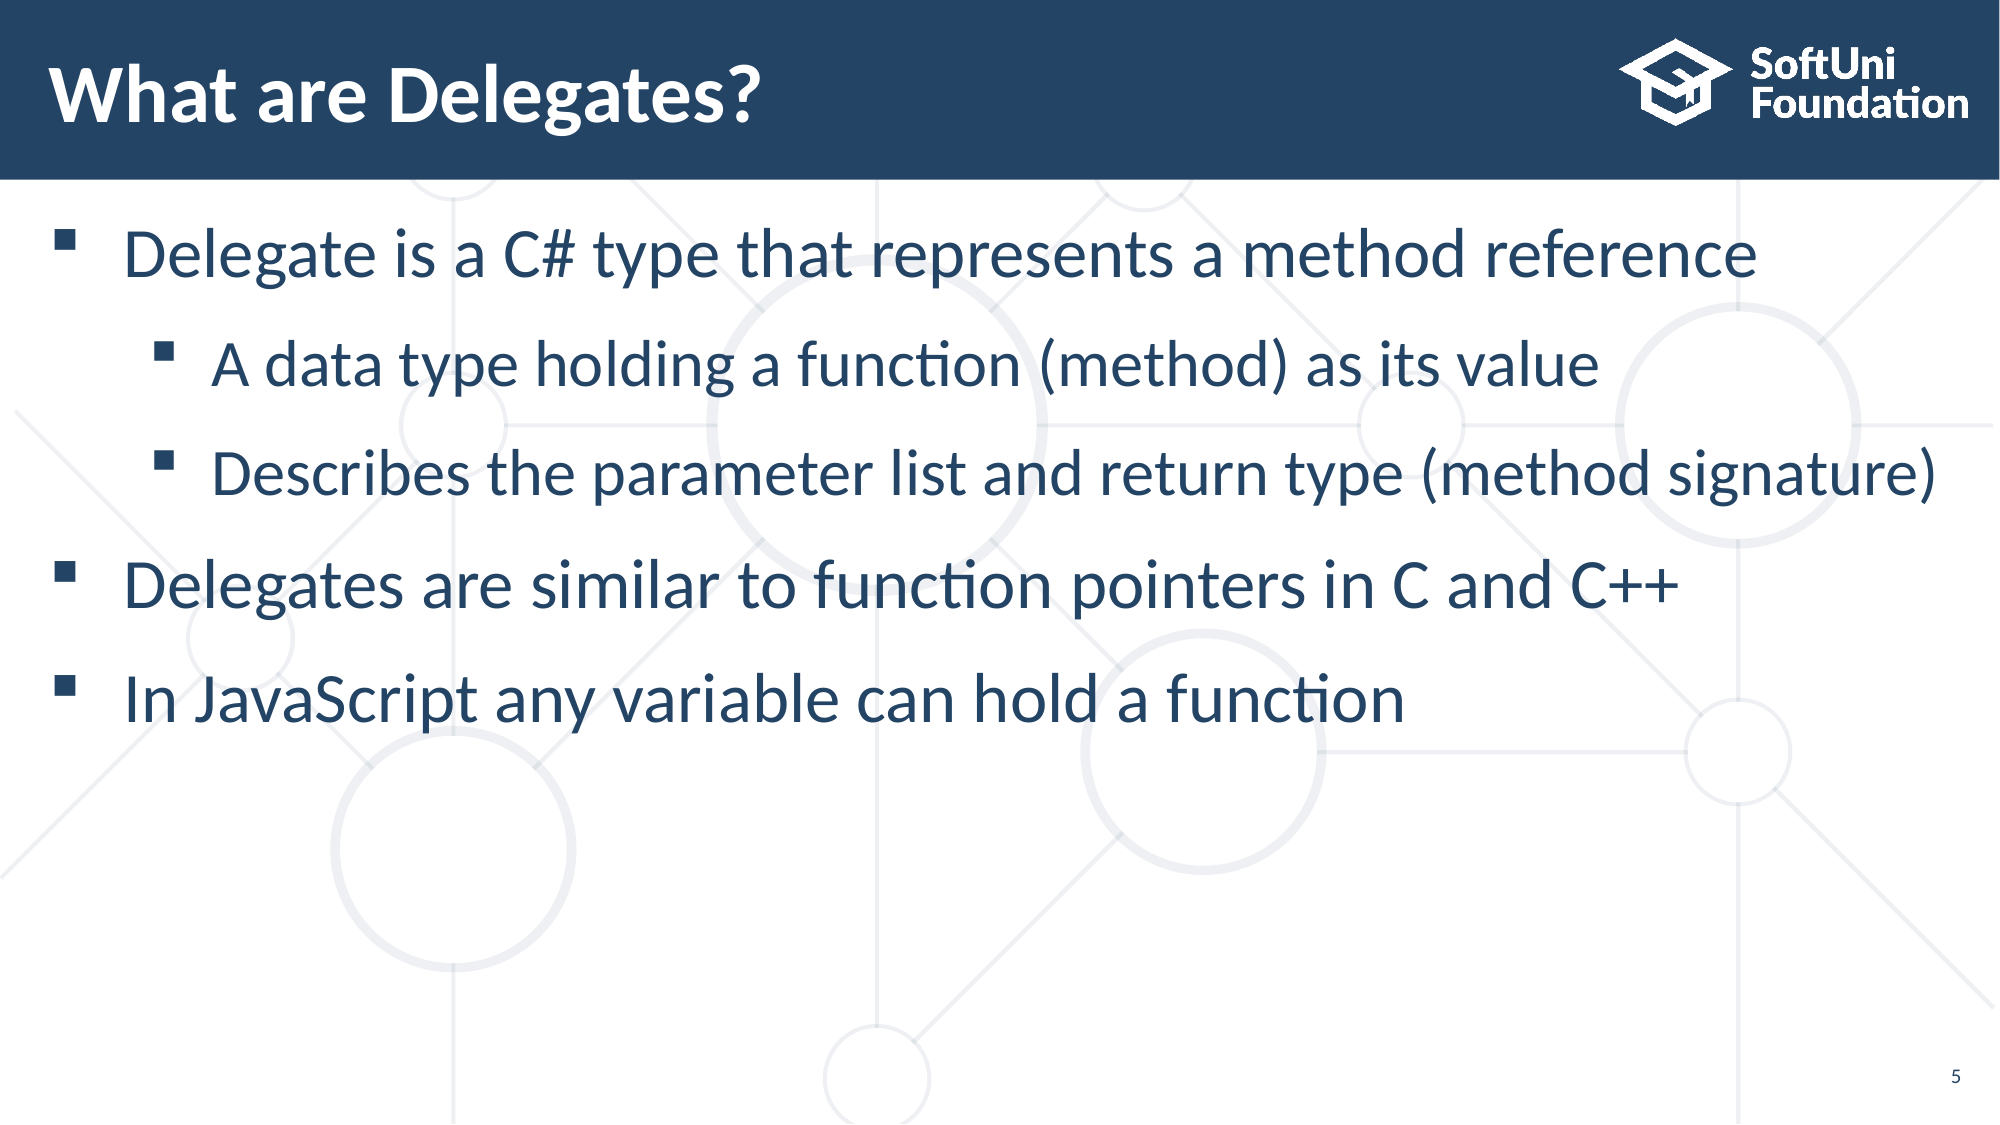

# What are Delegates?
Delegate is a C# type that represents a method reference
A data type holding a function (method) as its value
Describes the parameter list and return type (method signature)
Delegates are similar to function pointers in C and C++
In JavaScript any variable can hold a function

5